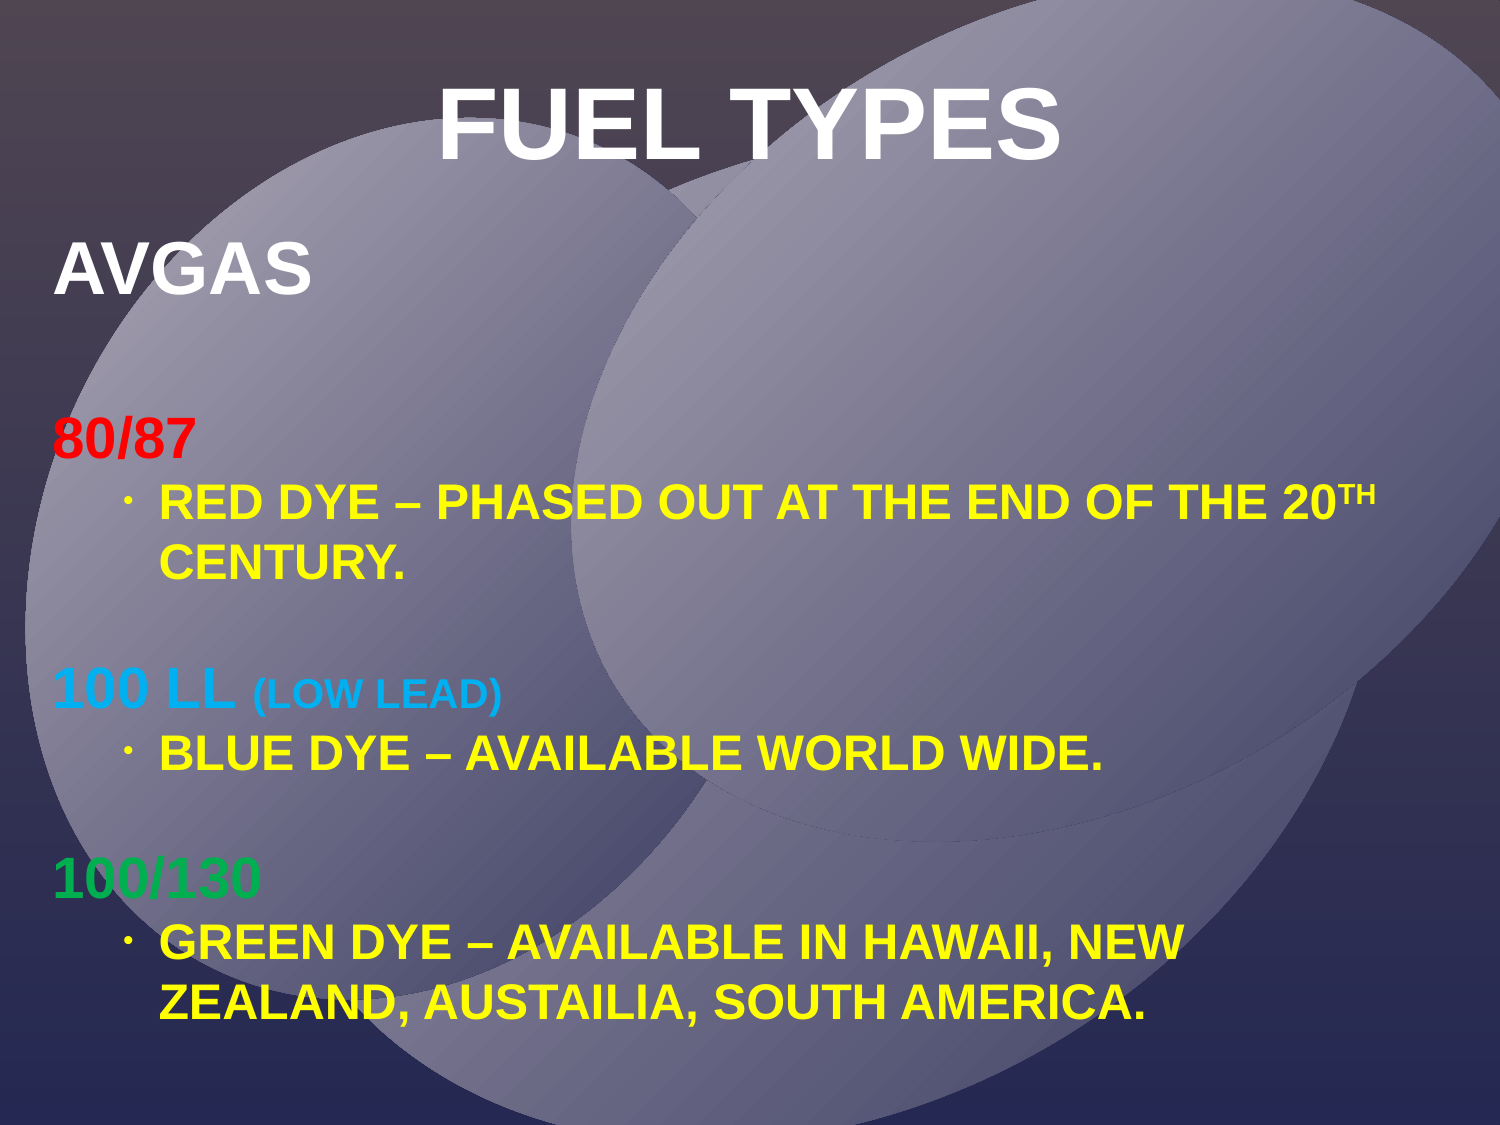

FUEL TYPES
AVGAS

80/87
RED DYE – PHASED OUT AT THE END OF THE 20TH CENTURY.

100 LL (LOW LEAD)
BLUE DYE – AVAILABLE WORLD WIDE.

100/130
GREEN DYE – AVAILABLE IN HAWAII, NEW ZEALAND, AUSTAILIA, SOUTH AMERICA.